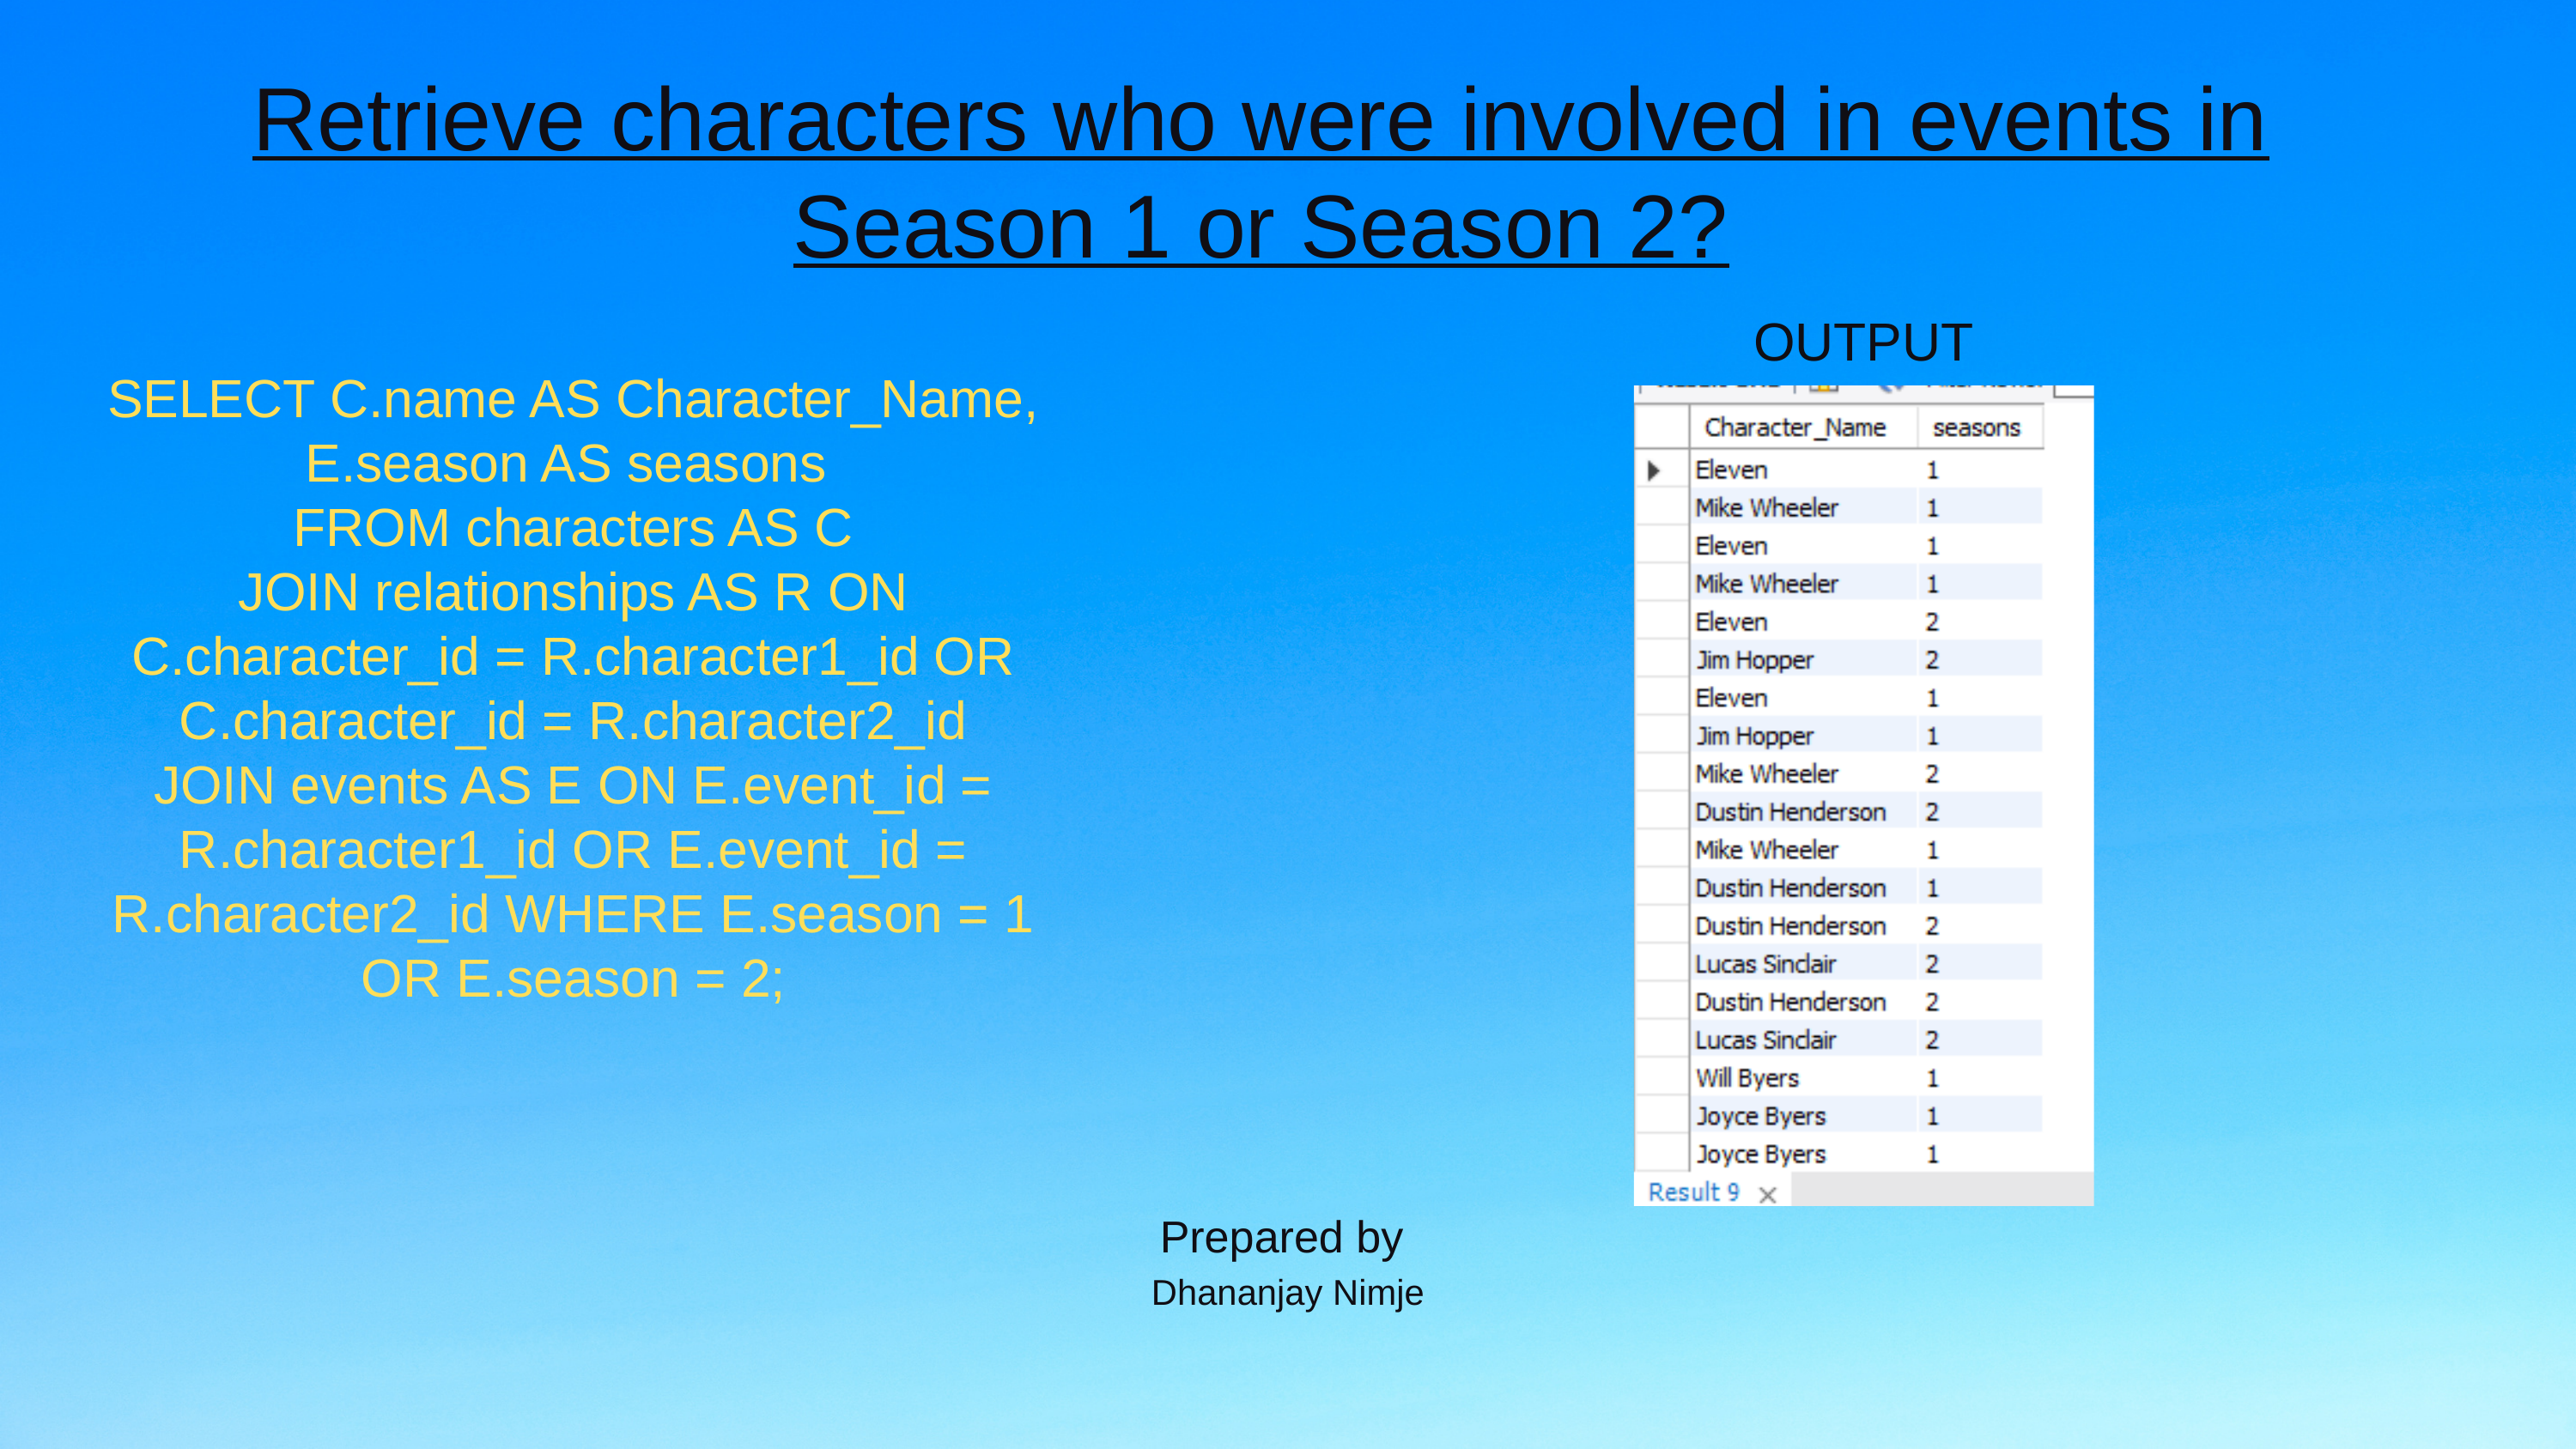

Retrieve characters who were involved in events in Season 1 or Season 2?

OUTPUT
SELECT C.name AS Character_Name, E.season AS seasons
FROM characters AS C
JOIN relationships AS R ON C.character_id = R.character1_id OR C.character_id = R.character2_id
JOIN events AS E ON E.event_id = R.character1_id OR E.event_id = R.character2_id WHERE E.season = 1 OR E.season = 2;

Prepared by
Dhananjay Nimje